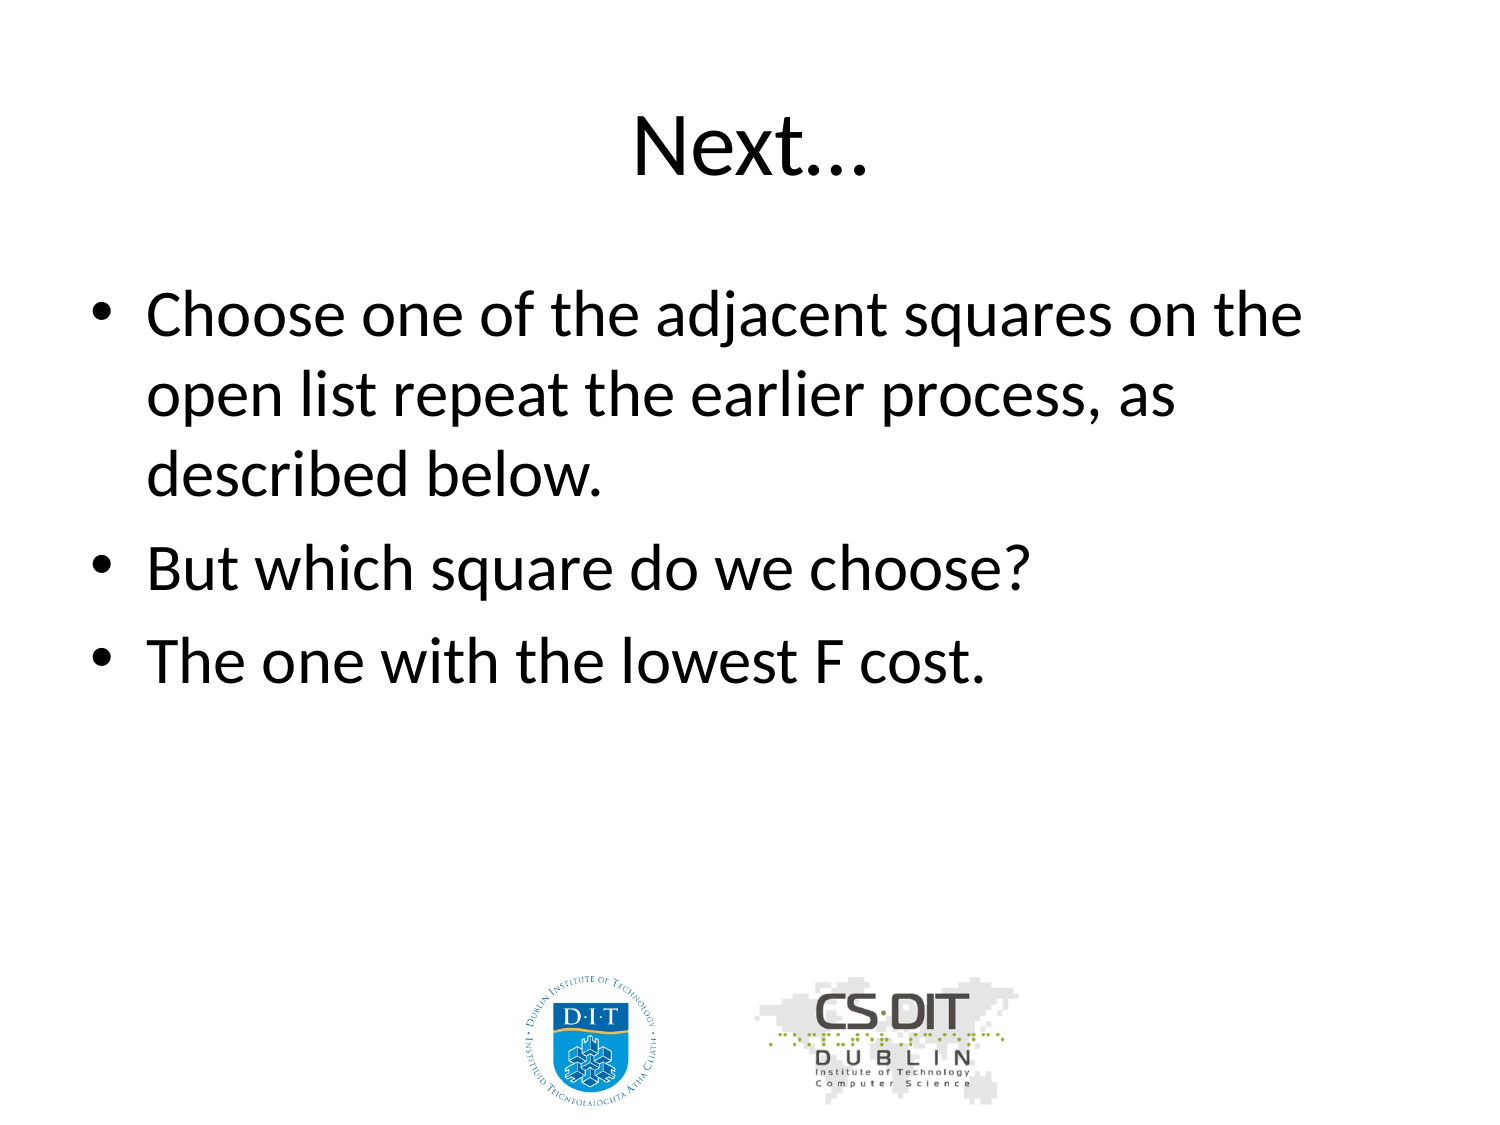

# Next…
Choose one of the adjacent squares on the open list repeat the earlier process, as described below.
But which square do we choose?
The one with the lowest F cost.